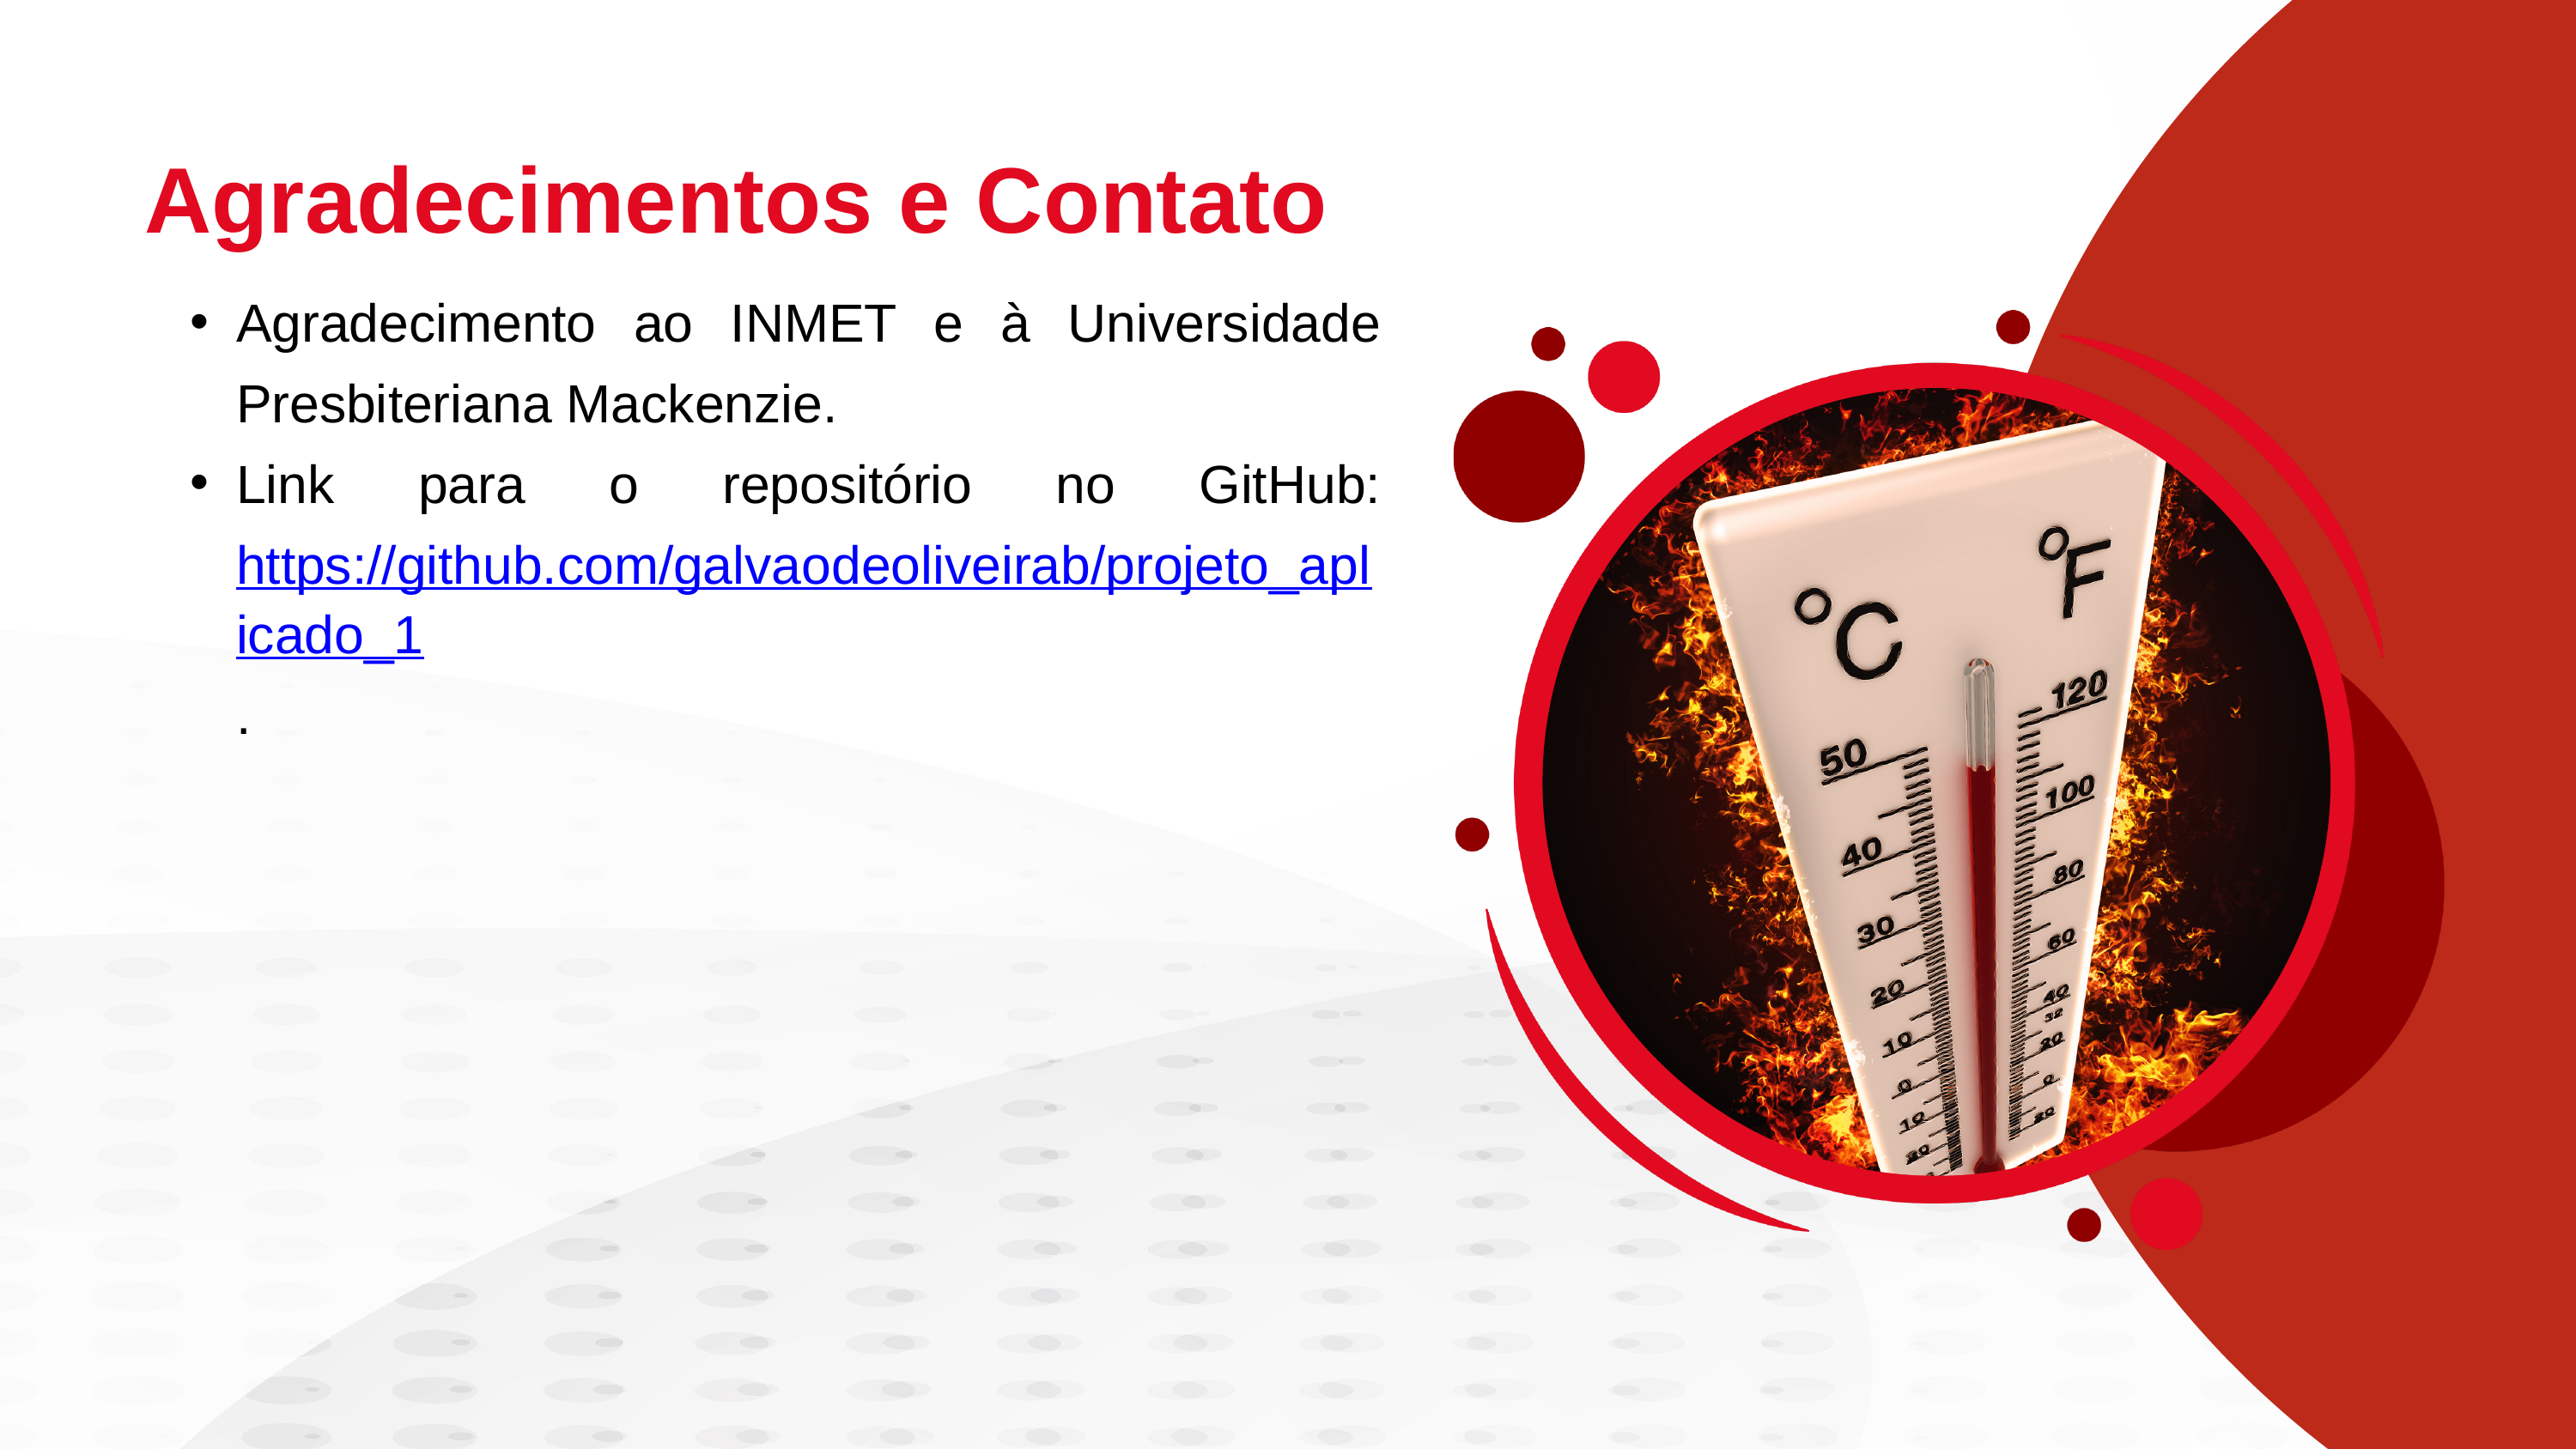

Agradecimentos e Contato
Agradecimento ao INMET e à Universidade Presbiteriana Mackenzie.
Link para o repositório no GitHub: https://github.com/galvaodeoliveirab/projeto_aplicado_1.